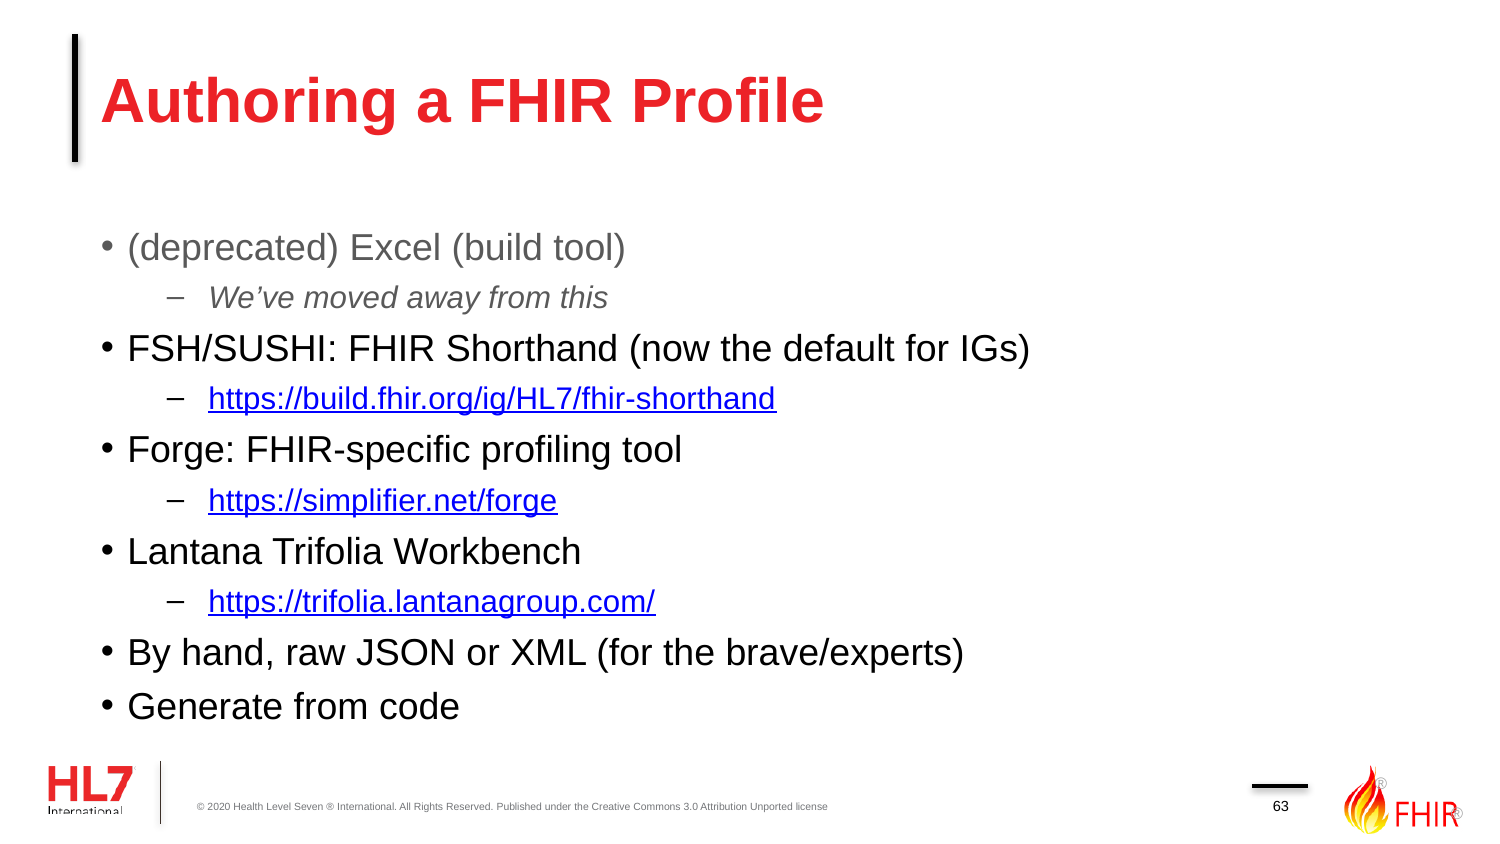

# Authoring a FHIR Profile
(deprecated) Excel (build tool)
We’ve moved away from this
FSH/SUSHI: FHIR Shorthand (now the default for IGs)
https://build.fhir.org/ig/HL7/fhir-shorthand
Forge: FHIR-specific profiling tool
https://simplifier.net/forge
Lantana Trifolia Workbench
https://trifolia.lantanagroup.com/
By hand, raw JSON or XML (for the brave/experts)
Generate from code

63
© 2020 Health Level Seven ® International. All Rights Reserved. Published under the Creative Commons 3.0 Attribution Unported license